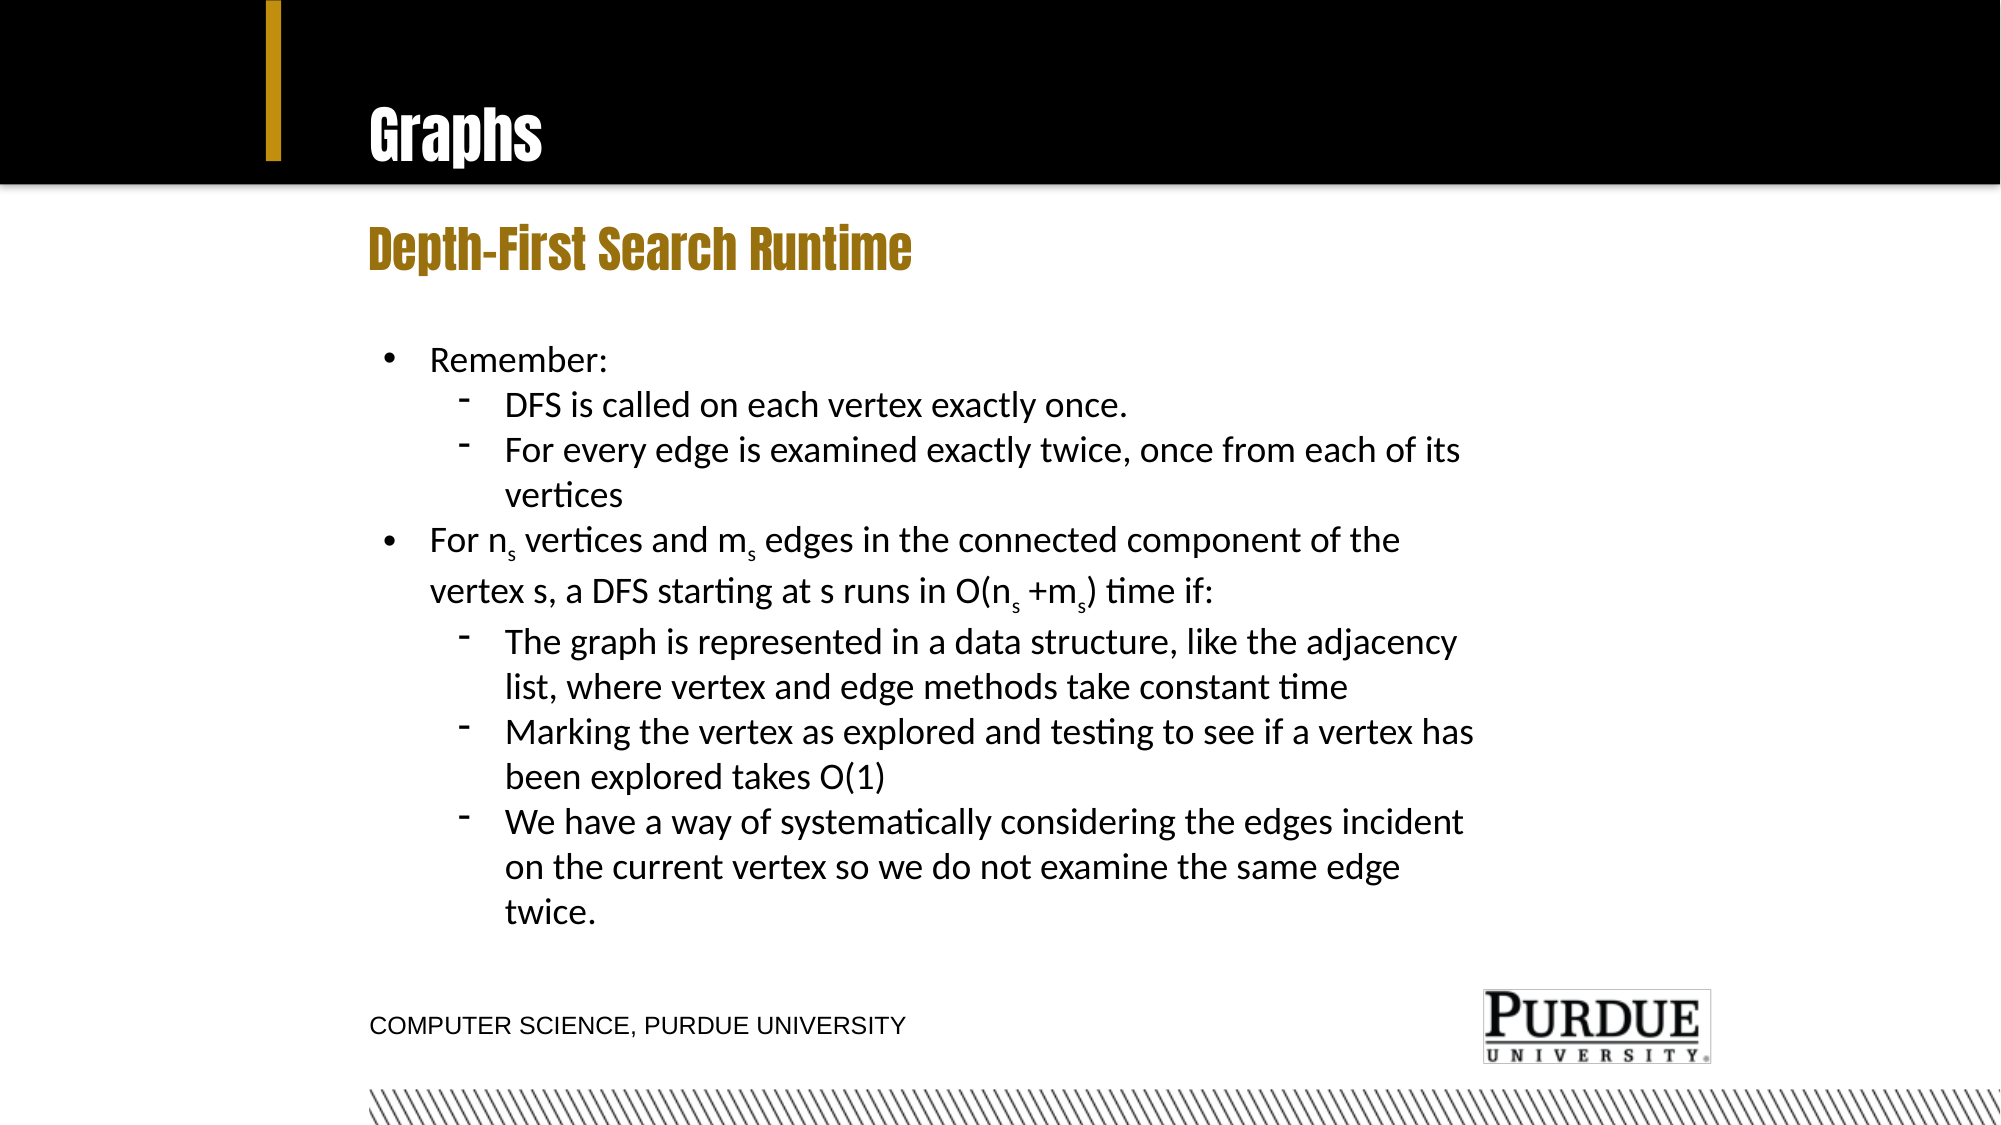

# Graphs
Depth-First Search Runtime
Remember:
DFS is called on each vertex exactly once.
For every edge is examined exactly twice, once from each of its vertices
For ns vertices and ms edges in the connected component of the vertex s, a DFS starting at s runs in O(ns +ms) time if:
The graph is represented in a data structure, like the adjacency list, where vertex and edge methods take constant time
Marking the vertex as explored and testing to see if a vertex has been explored takes O(1)
We have a way of systematically considering the edges incident on the current vertex so we do not examine the same edge twice.
Computer Science, Purdue University